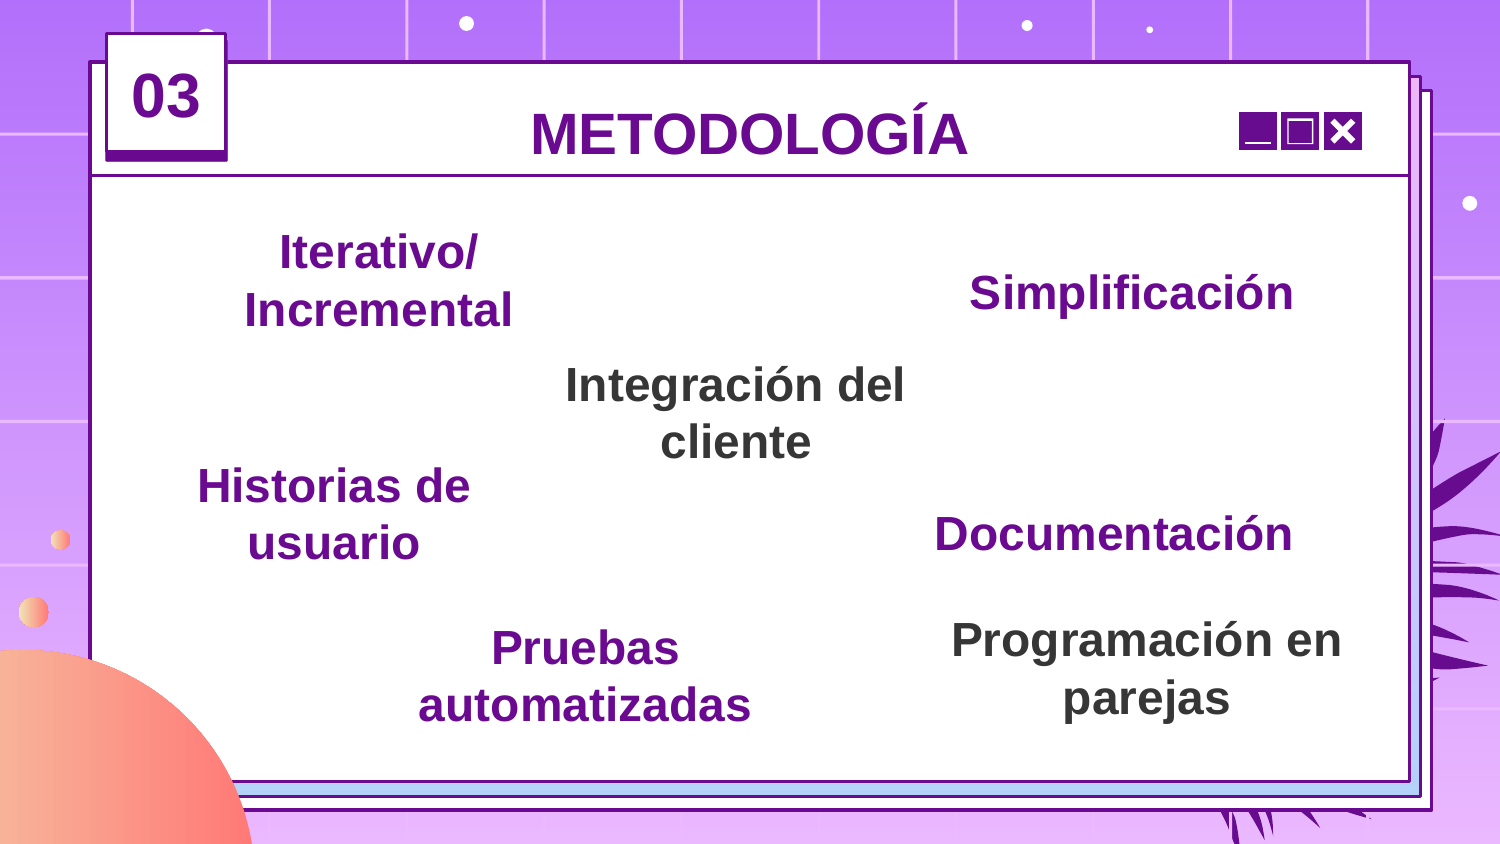

03
# METODOLOGÍA
Iterativo/
Incremental
Simplificación
Integración del cliente
Historias de usuario
Documentación
Programación en parejas
Pruebas automatizadas